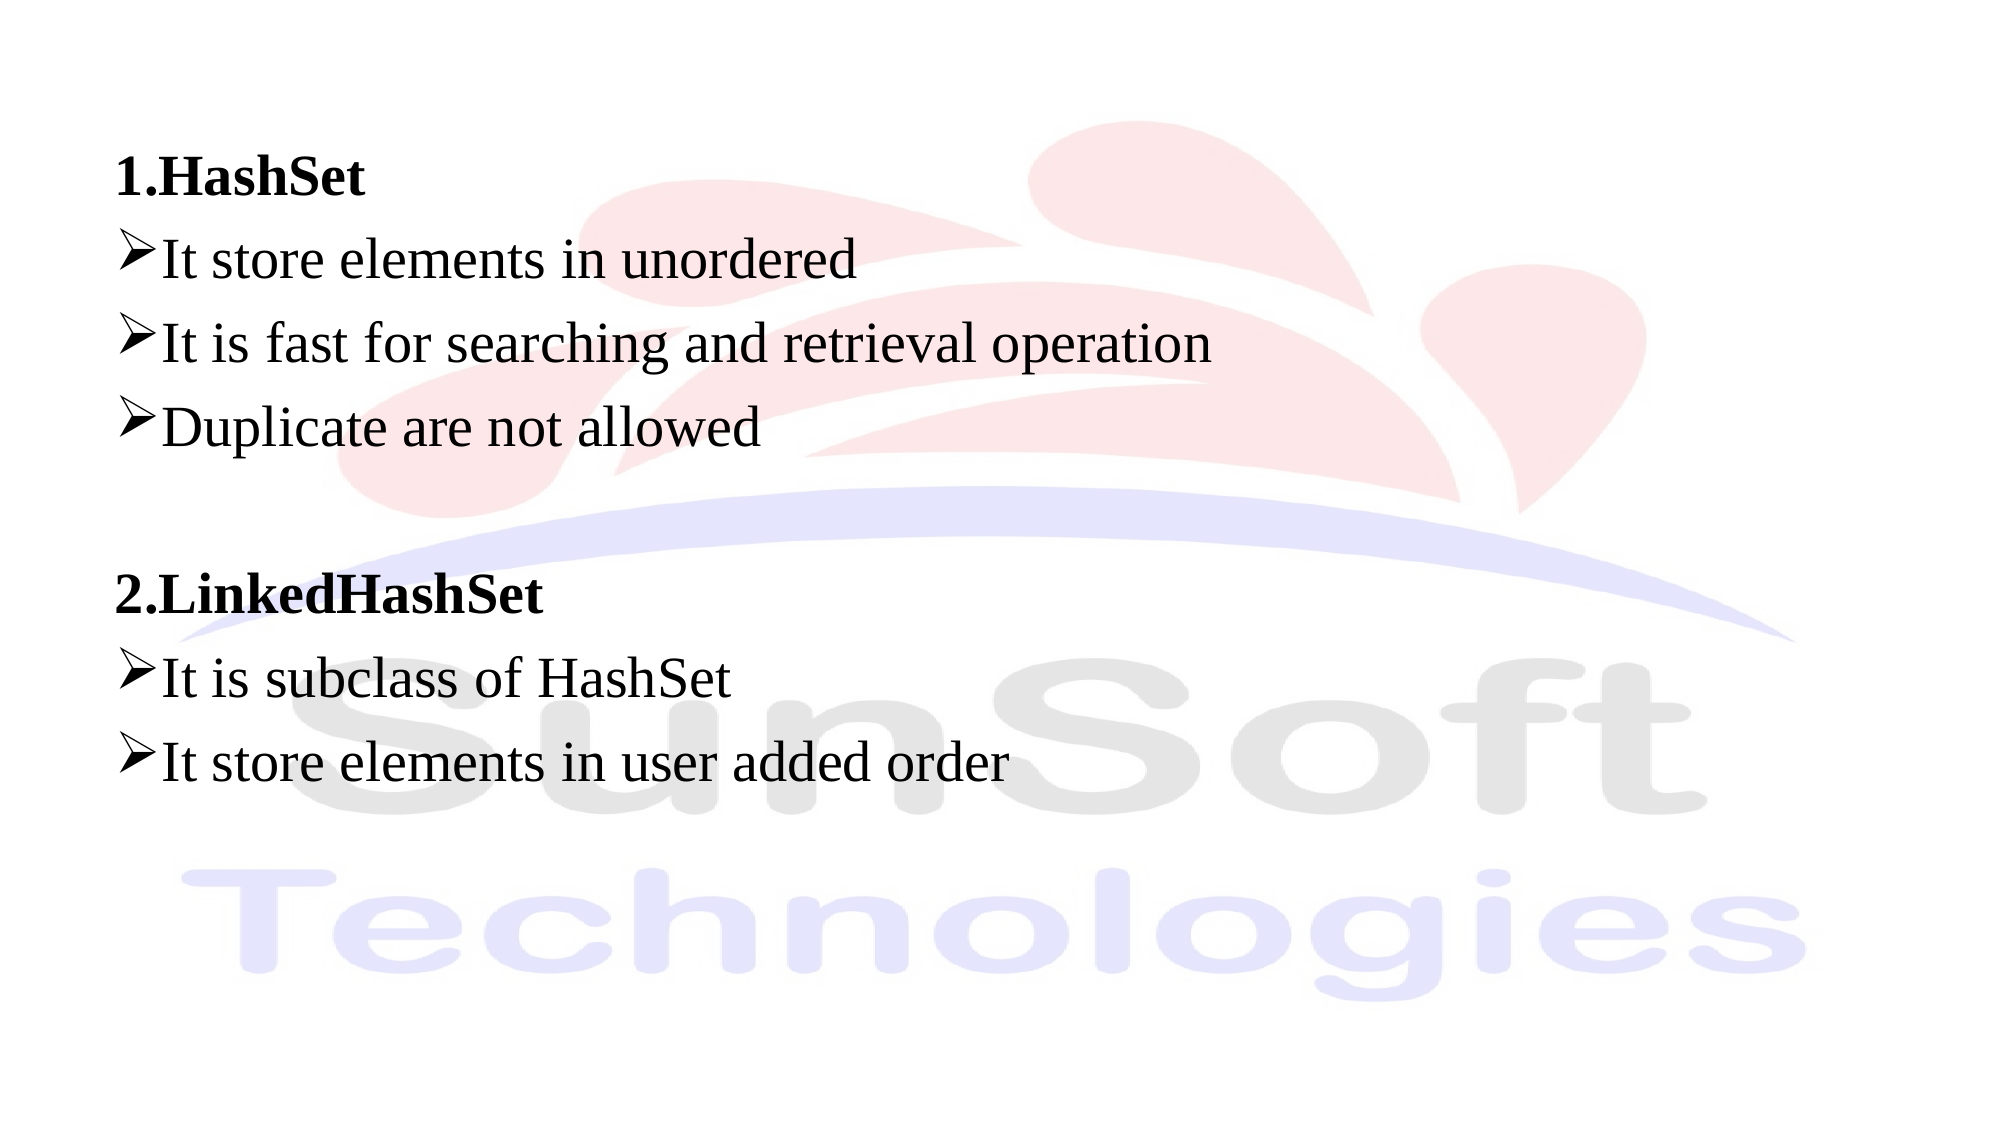

1.HashSet
It store elements in unordered
It is fast for searching and retrieval operation
Duplicate are not allowed

2.LinkedHashSet
It is subclass of HashSet
It store elements in user added order